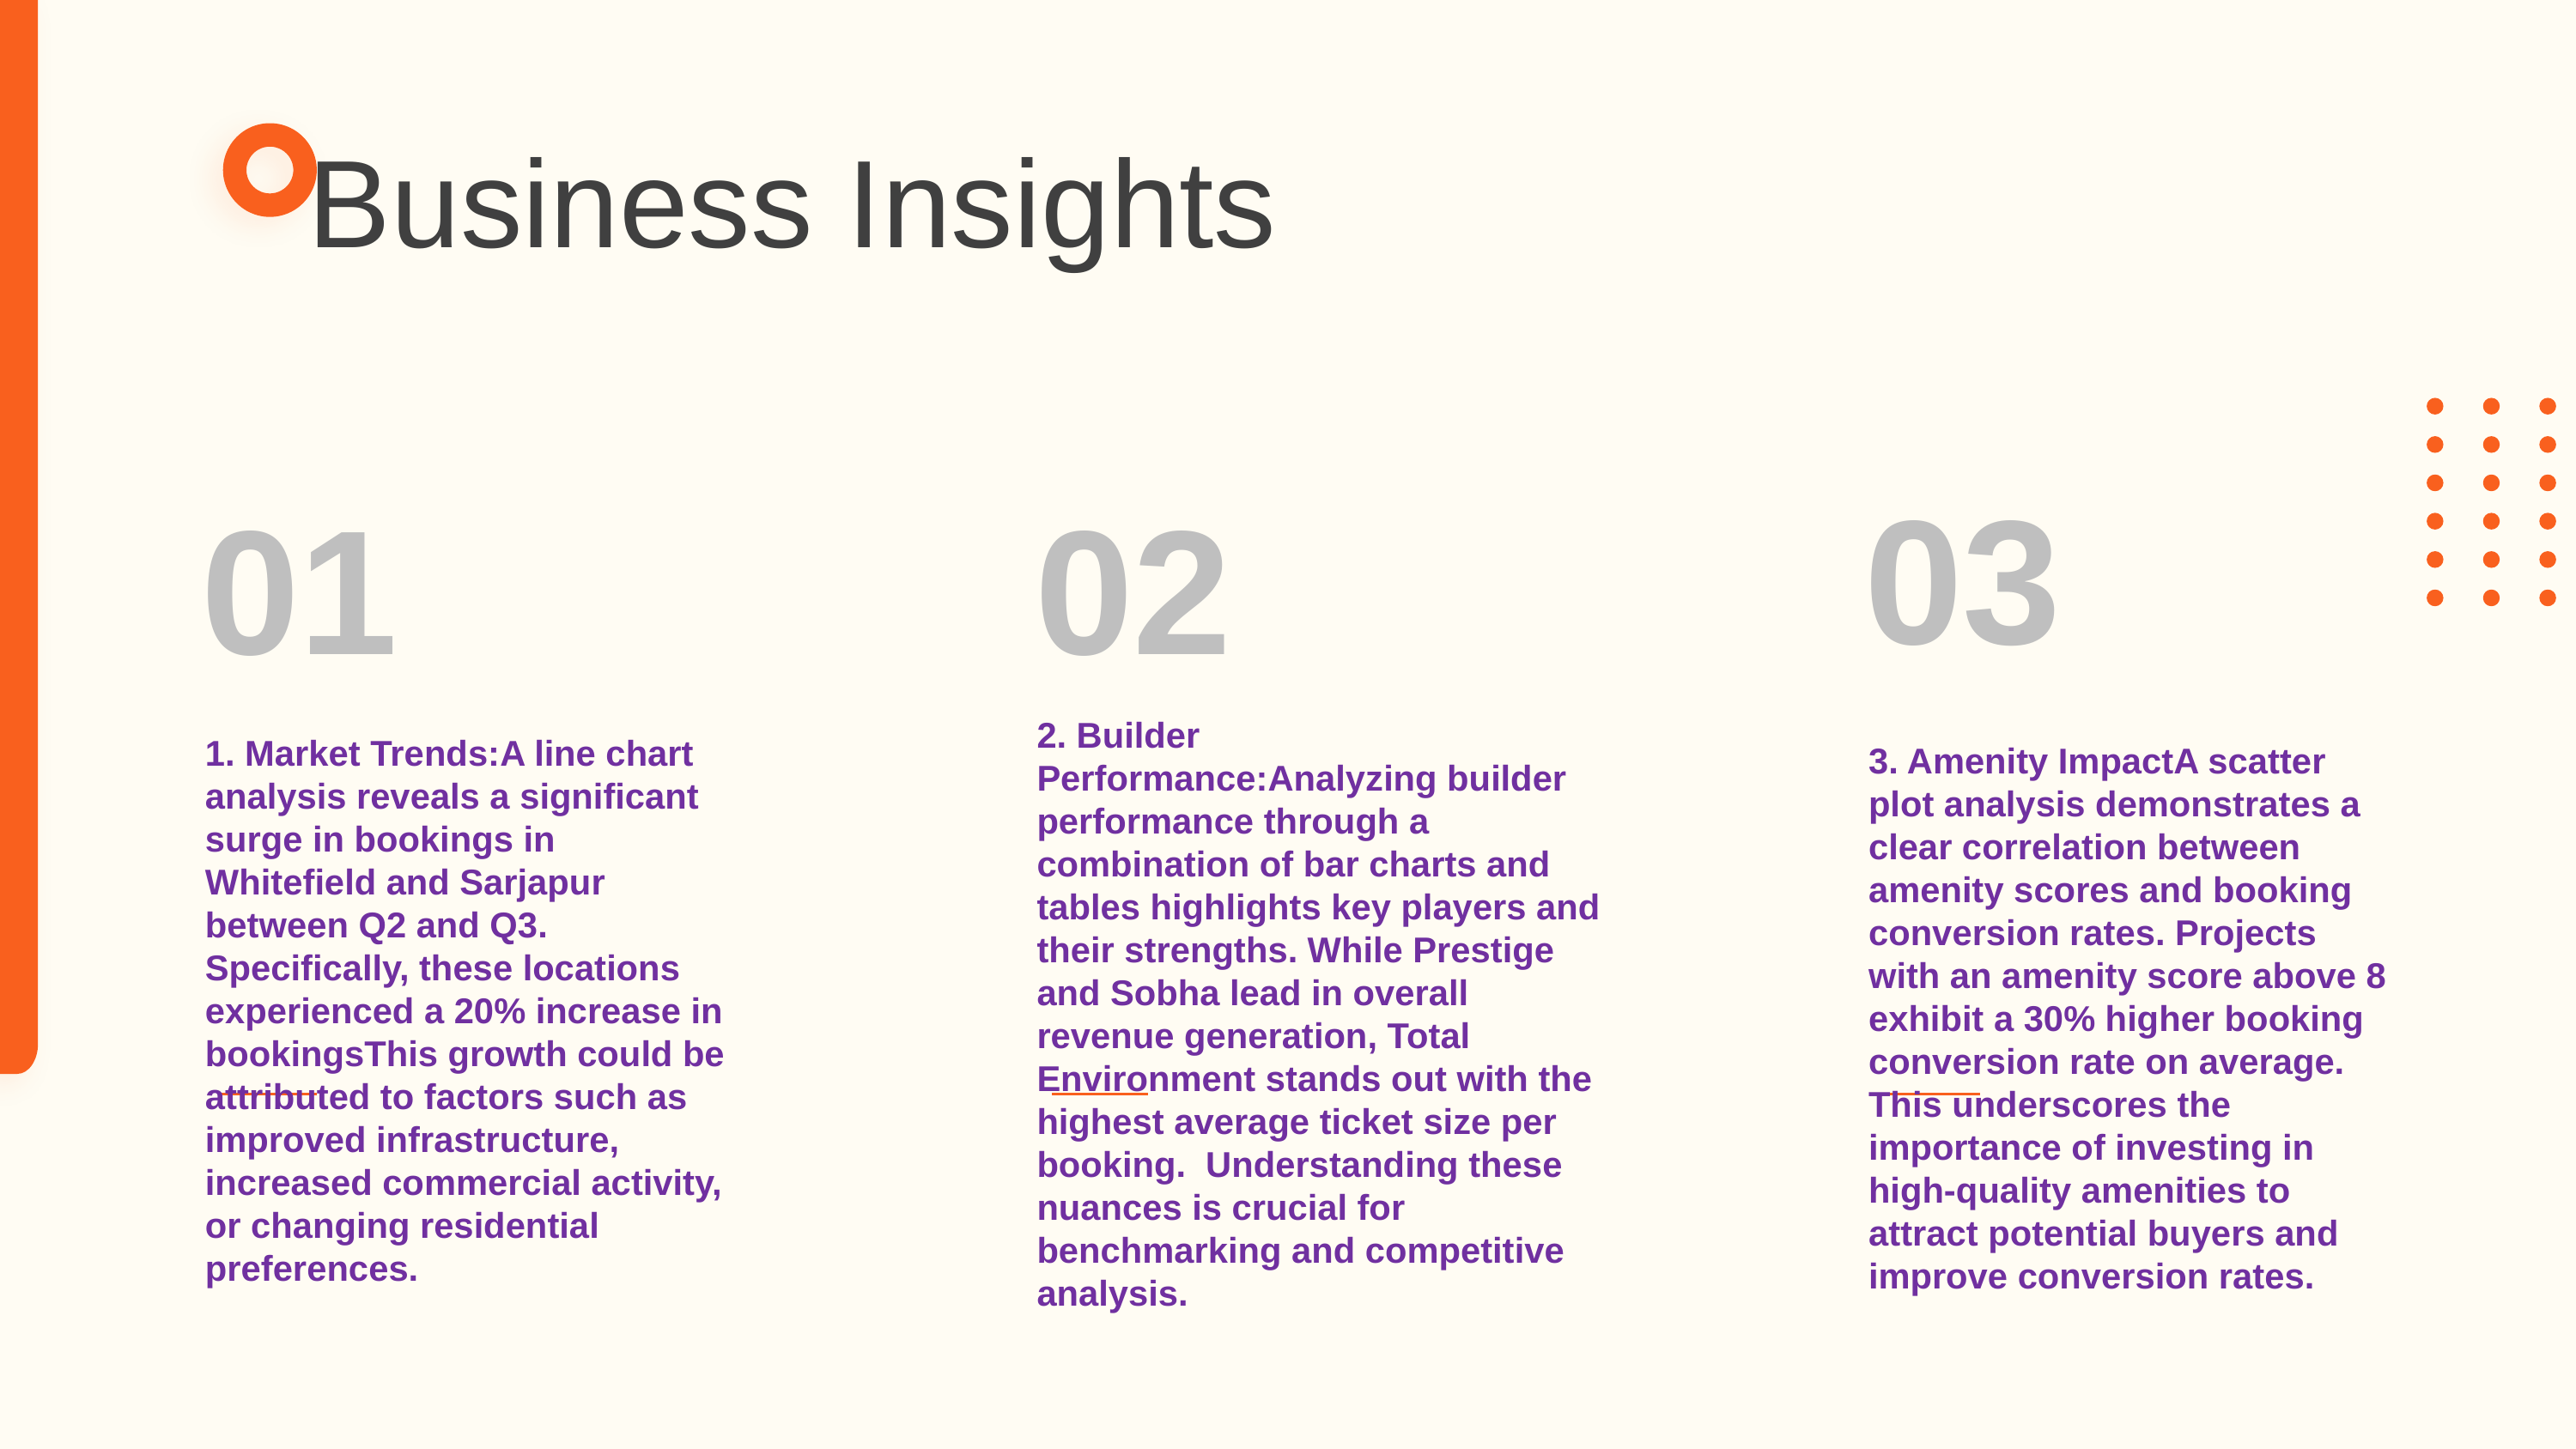

Business Insights
03
01
02
1. Market Trends:A line chart analysis reveals a significant surge in bookings in Whitefield and Sarjapur between Q2 and Q3. Specifically, these locations experienced a 20% increase in bookingsThis growth could be attributed to factors such as improved infrastructure, increased commercial activity, or changing residential preferences.
2. Builder Performance:Analyzing builder performance through a combination of bar charts and tables highlights key players and their strengths. While Prestige and Sobha lead in overall revenue generation, Total Environment stands out with the highest average ticket size per booking.  Understanding these nuances is crucial for benchmarking and competitive analysis.
3. Amenity ImpactA scatter plot analysis demonstrates a clear correlation between amenity scores and booking conversion rates. Projects with an amenity score above 8 exhibit a 30% higher booking conversion rate on average. This underscores the importance of investing in high-quality amenities to attract potential buyers and improve conversion rates.